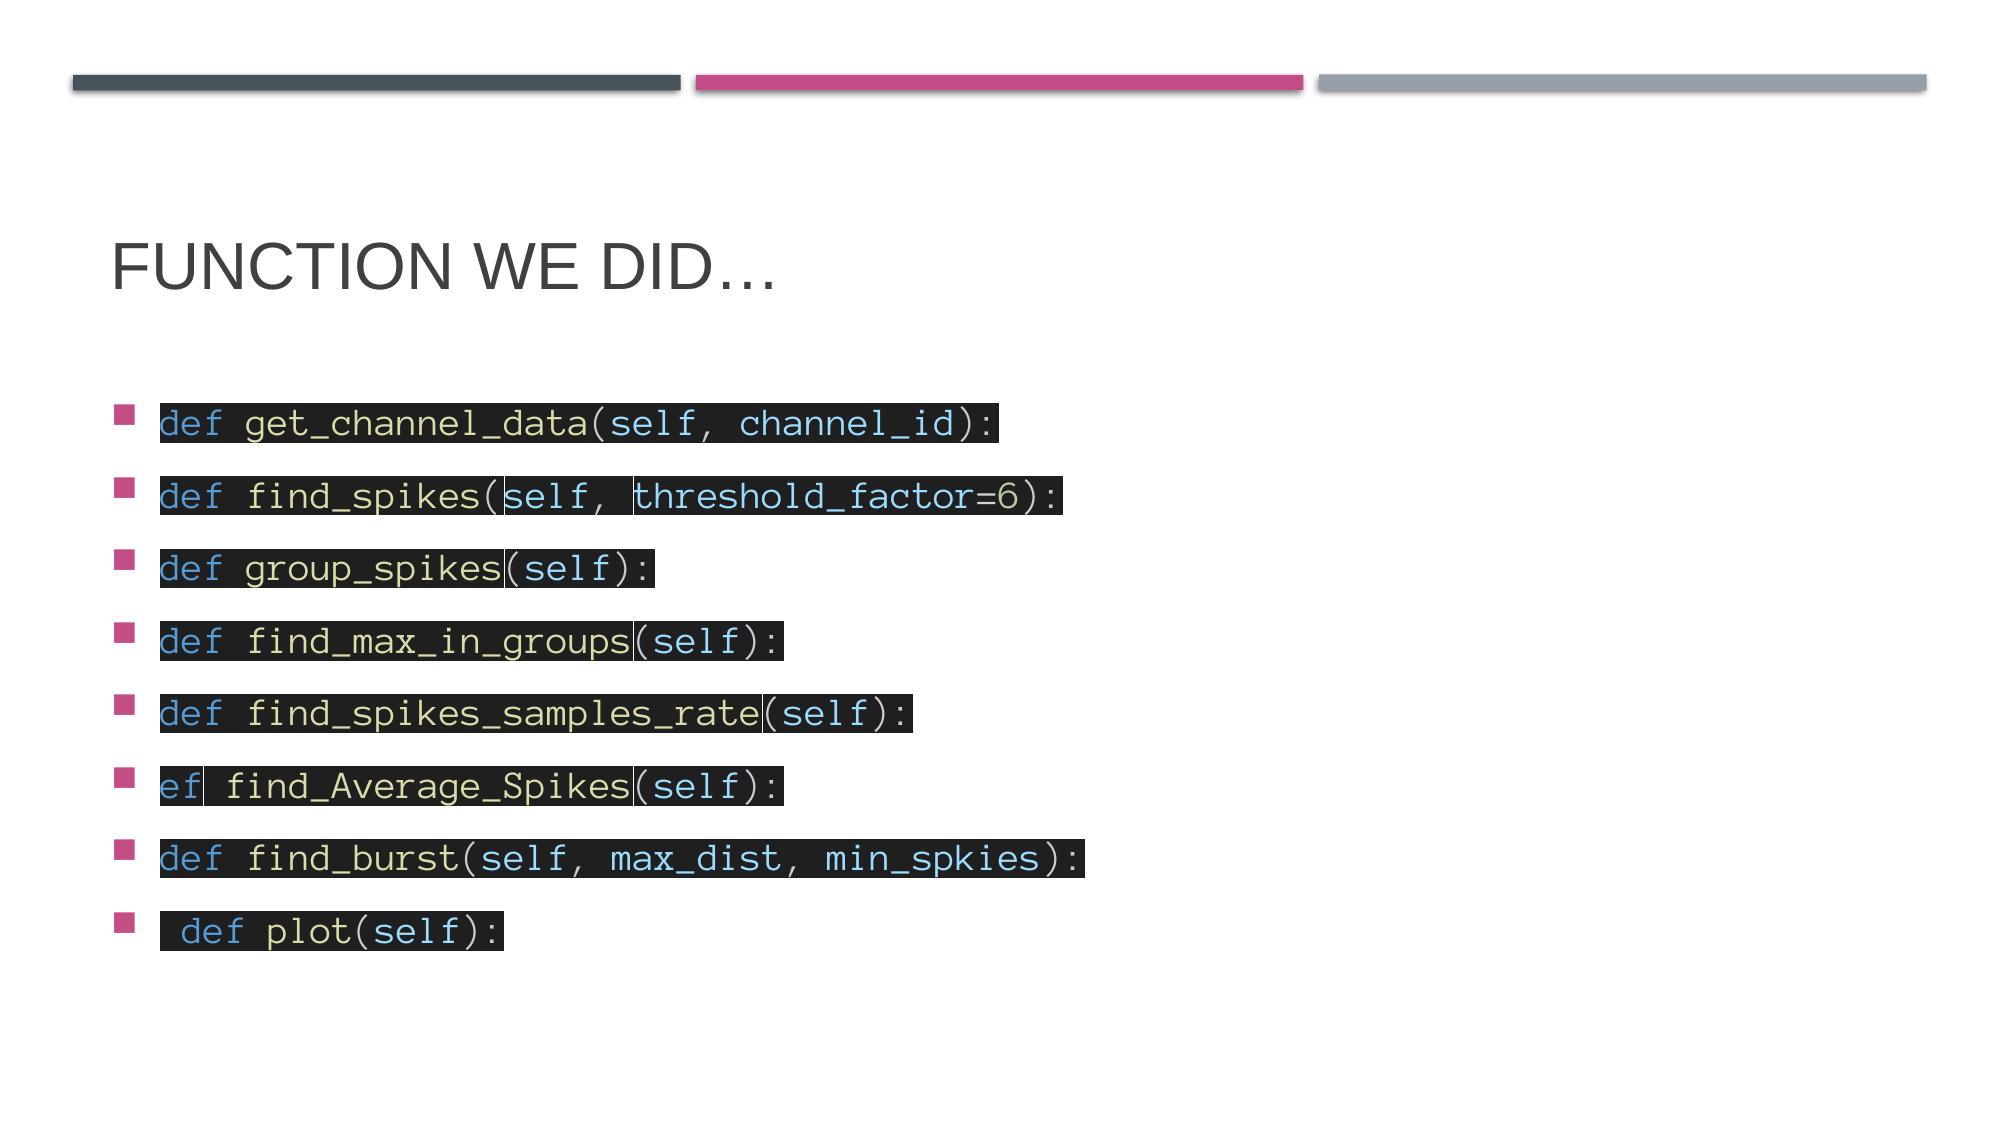

# Function we did…
def get_channel_data(self, channel_id):
def find_spikes(self, threshold_factor=6):
def group_spikes(self):
def find_max_in_groups(self):
def find_spikes_samples_rate(self):
ef find_Average_Spikes(self):
def find_burst(self, max_dist, min_spkies):
 def plot(self):